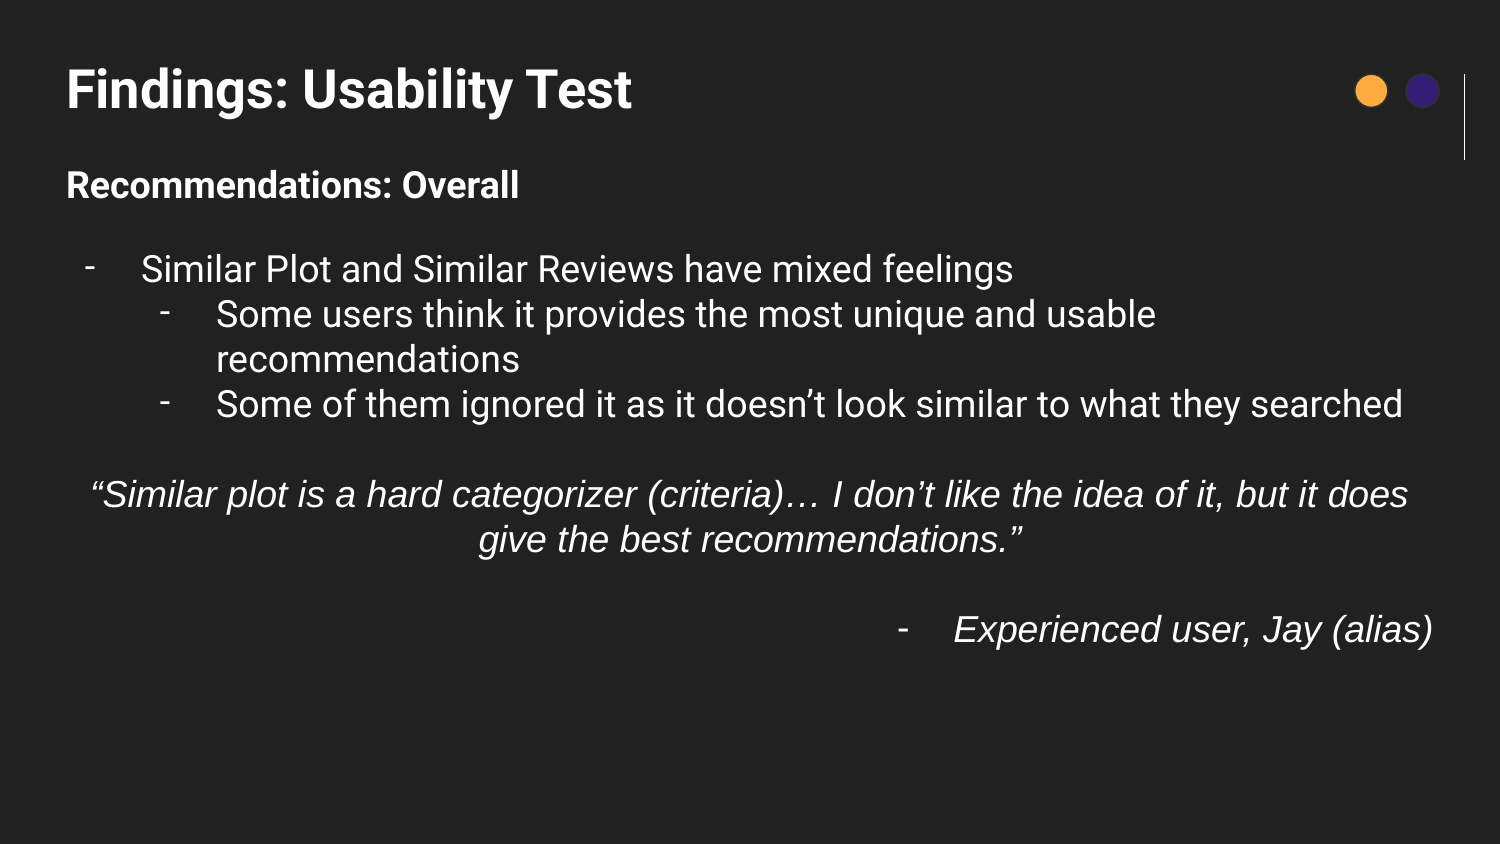

# Findings: Usability Test

Recommendations: Overall
Similar Plot and Similar Reviews have mixed feelings
Some users think it provides the most unique and usable recommendations
Some of them ignored it as it doesn’t look similar to what they searched

“Similar plot is a hard categorizer (criteria)… I don’t like the idea of it, but it does give the best recommendations.”

Experienced user, Jay (alias)